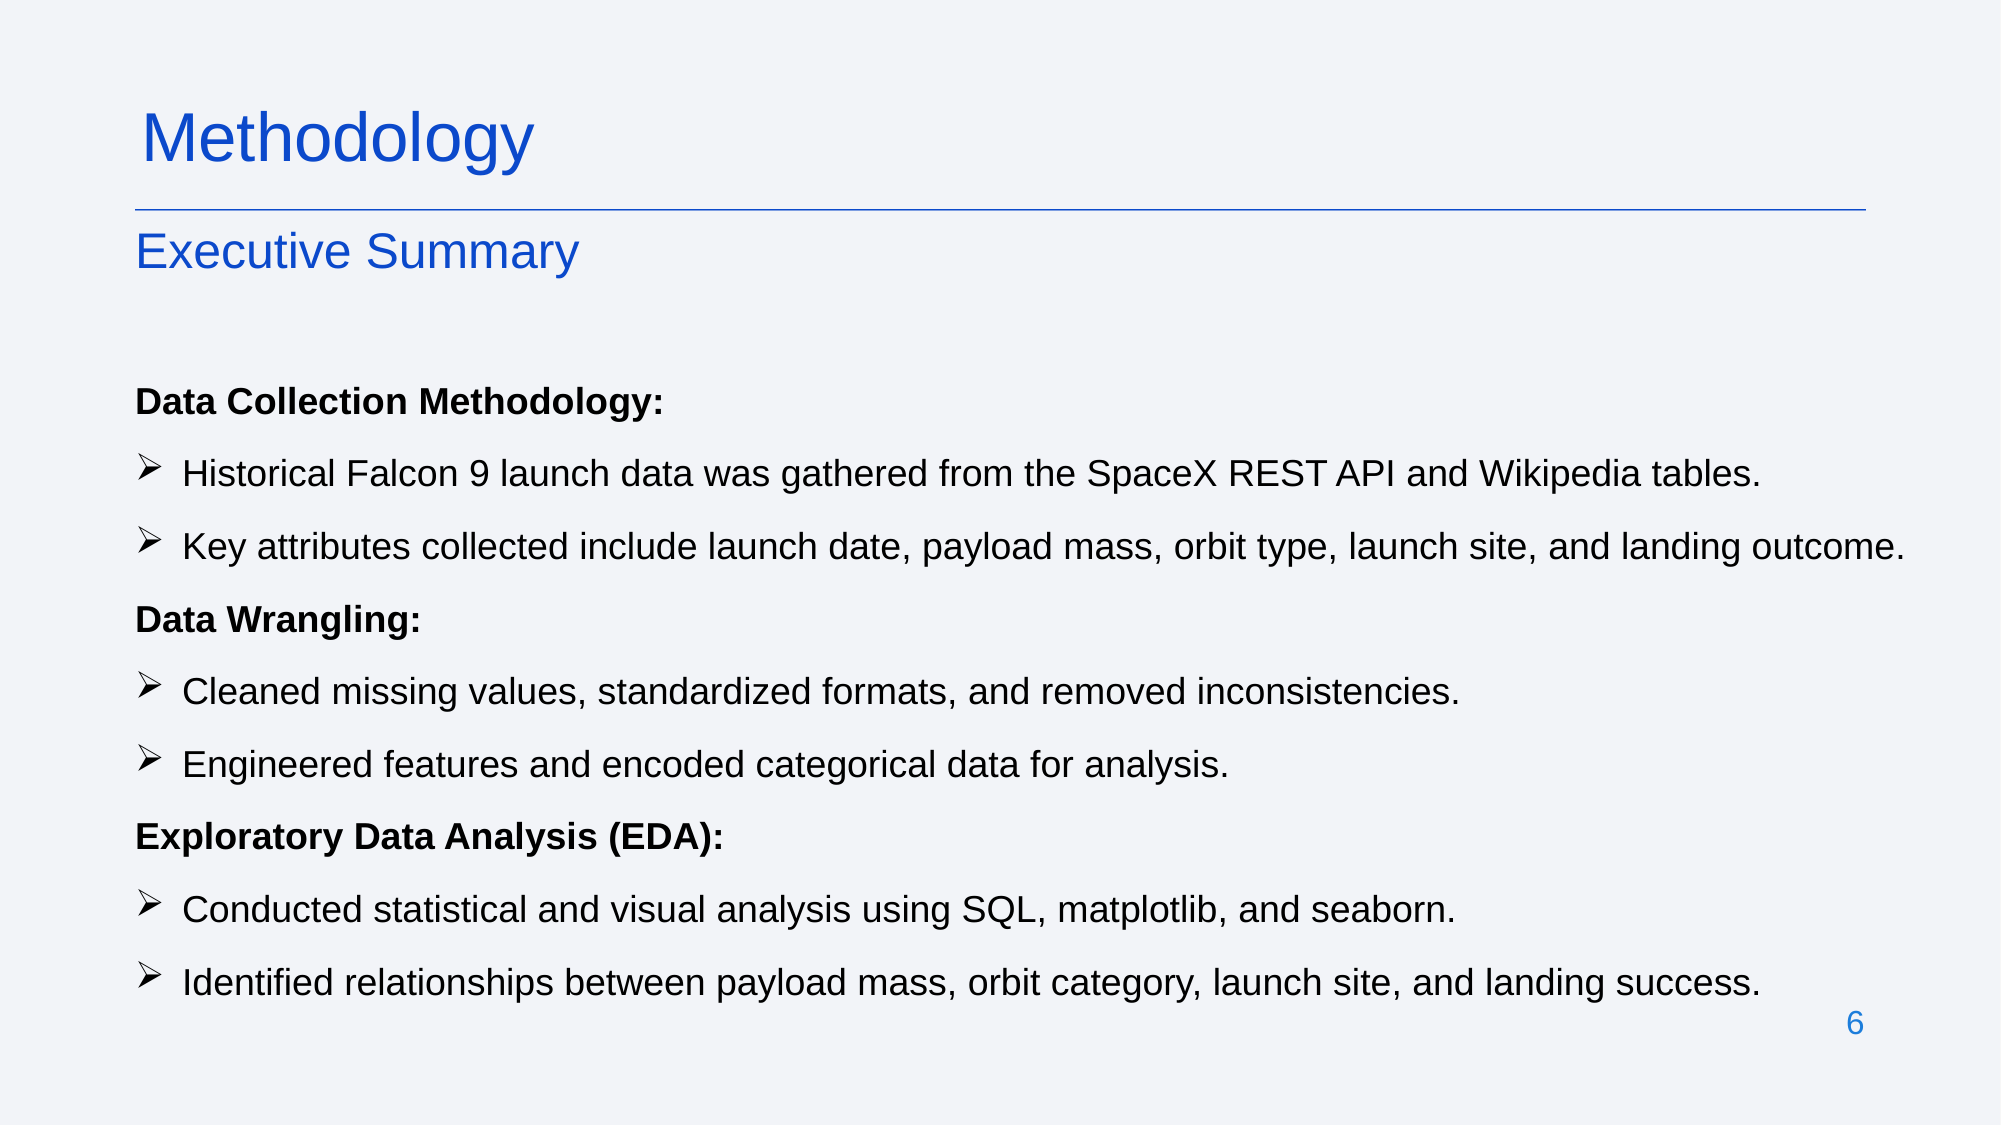

Methodology
Executive Summary

Data Collection Methodology:
Historical Falcon 9 launch data was gathered from the SpaceX REST API and Wikipedia tables.
Key attributes collected include launch date, payload mass, orbit type, launch site, and landing outcome.
Data Wrangling:
Cleaned missing values, standardized formats, and removed inconsistencies.
Engineered features and encoded categorical data for analysis.
Exploratory Data Analysis (EDA):
Conducted statistical and visual analysis using SQL, matplotlib, and seaborn.
Identified relationships between payload mass, orbit category, launch site, and landing success.

6